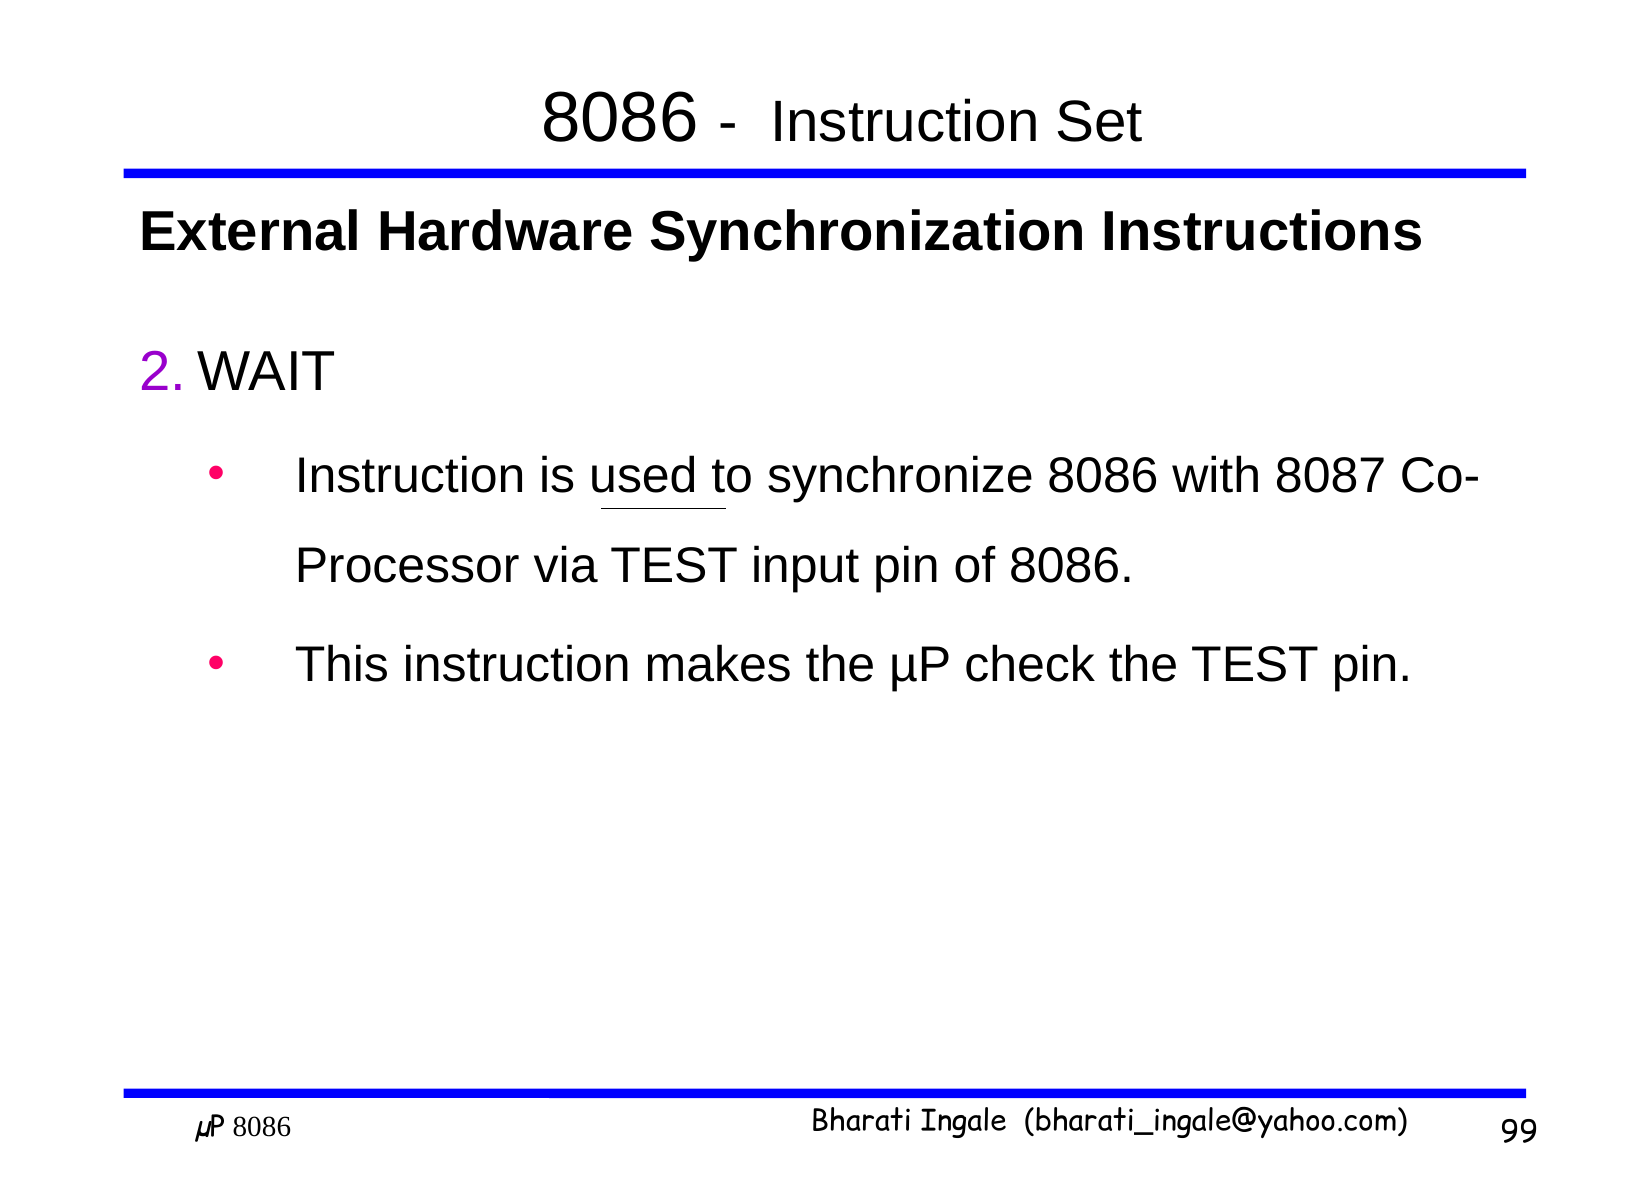

# 8086 -  Instruction Set
External Hardware Synchronization Instructions

WAIT
Instruction is used to synchronize 8086 with 8087 Co-Processor via TEST input pin of 8086.
This instruction makes the µP check the TEST pin.
99